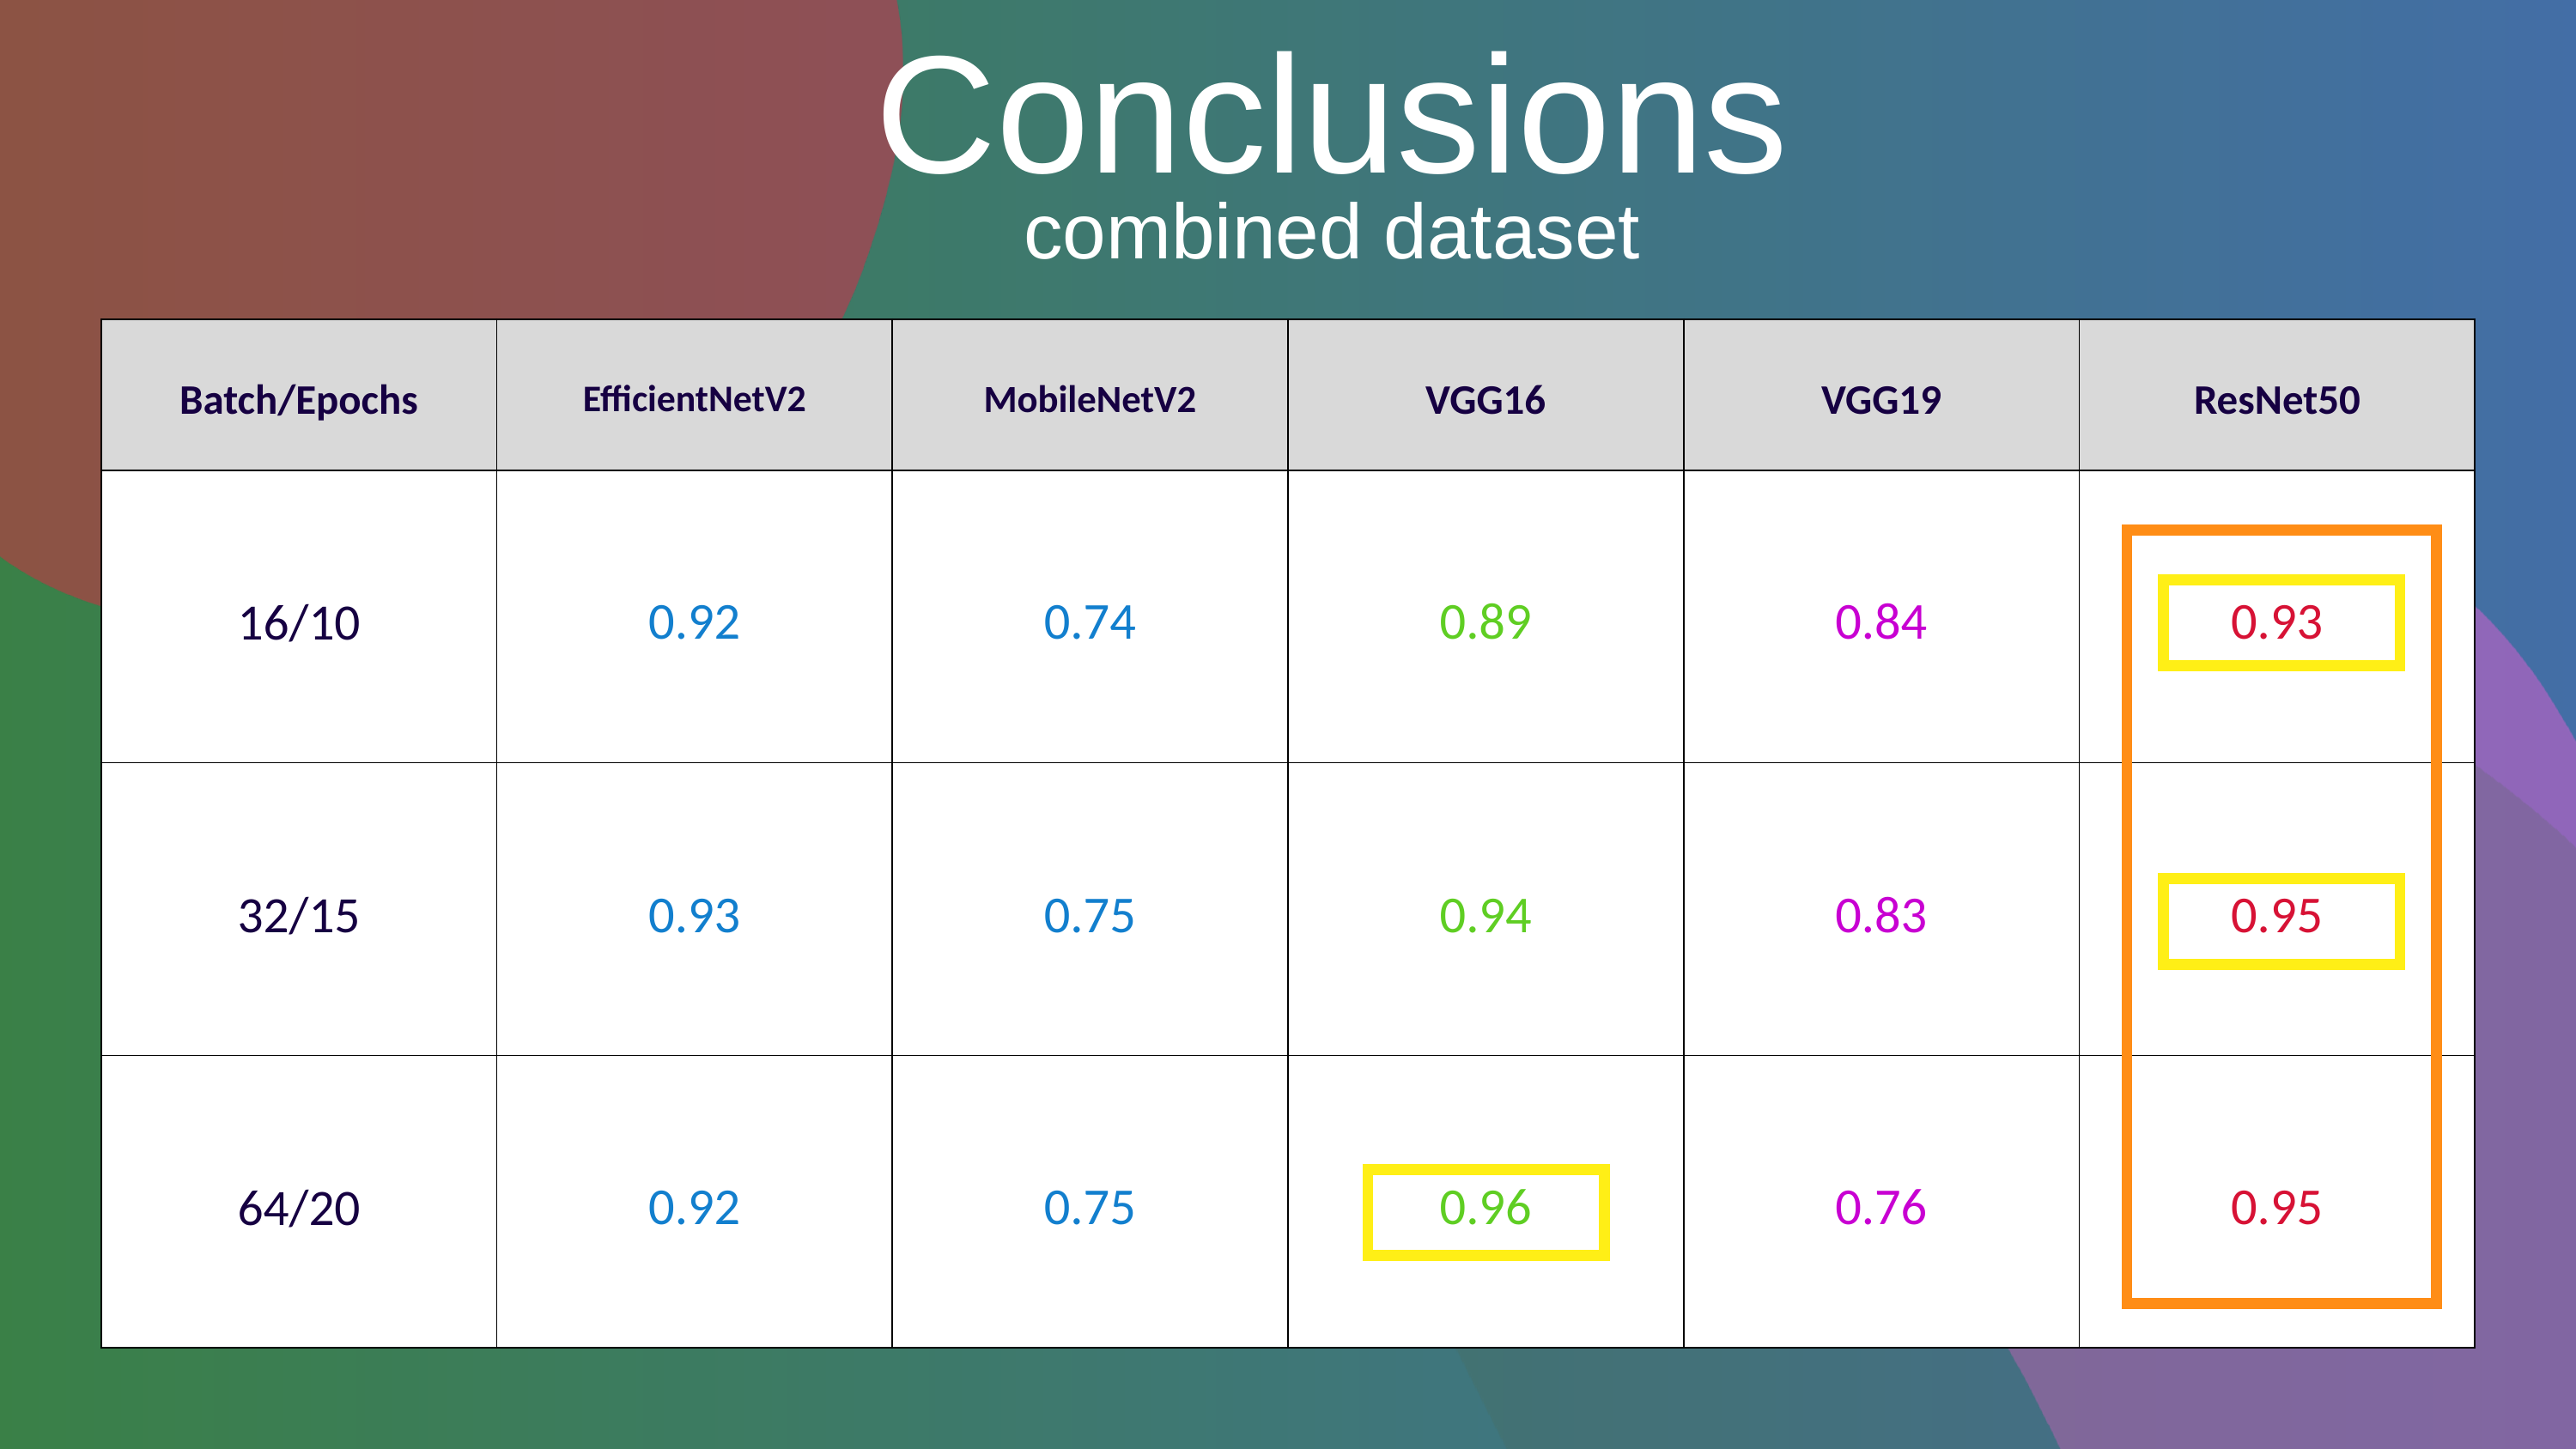

Conclusions
combined dataset
| Batch/Epochs | EfficientNetV2 | MobileNetV2 | VGG16 | VGG19 | ResNet50 |
| --- | --- | --- | --- | --- | --- |
| 16/10 | 0.92 | 0.74 | 0.89 | 0.84 | 0.93 |
| 32/15 | 0.93 | 0.75 | 0.94 | 0.83 | 0.95 |
| 64/20 | 0.92 | 0.75 | 0.96 | 0.76 | 0.95 |